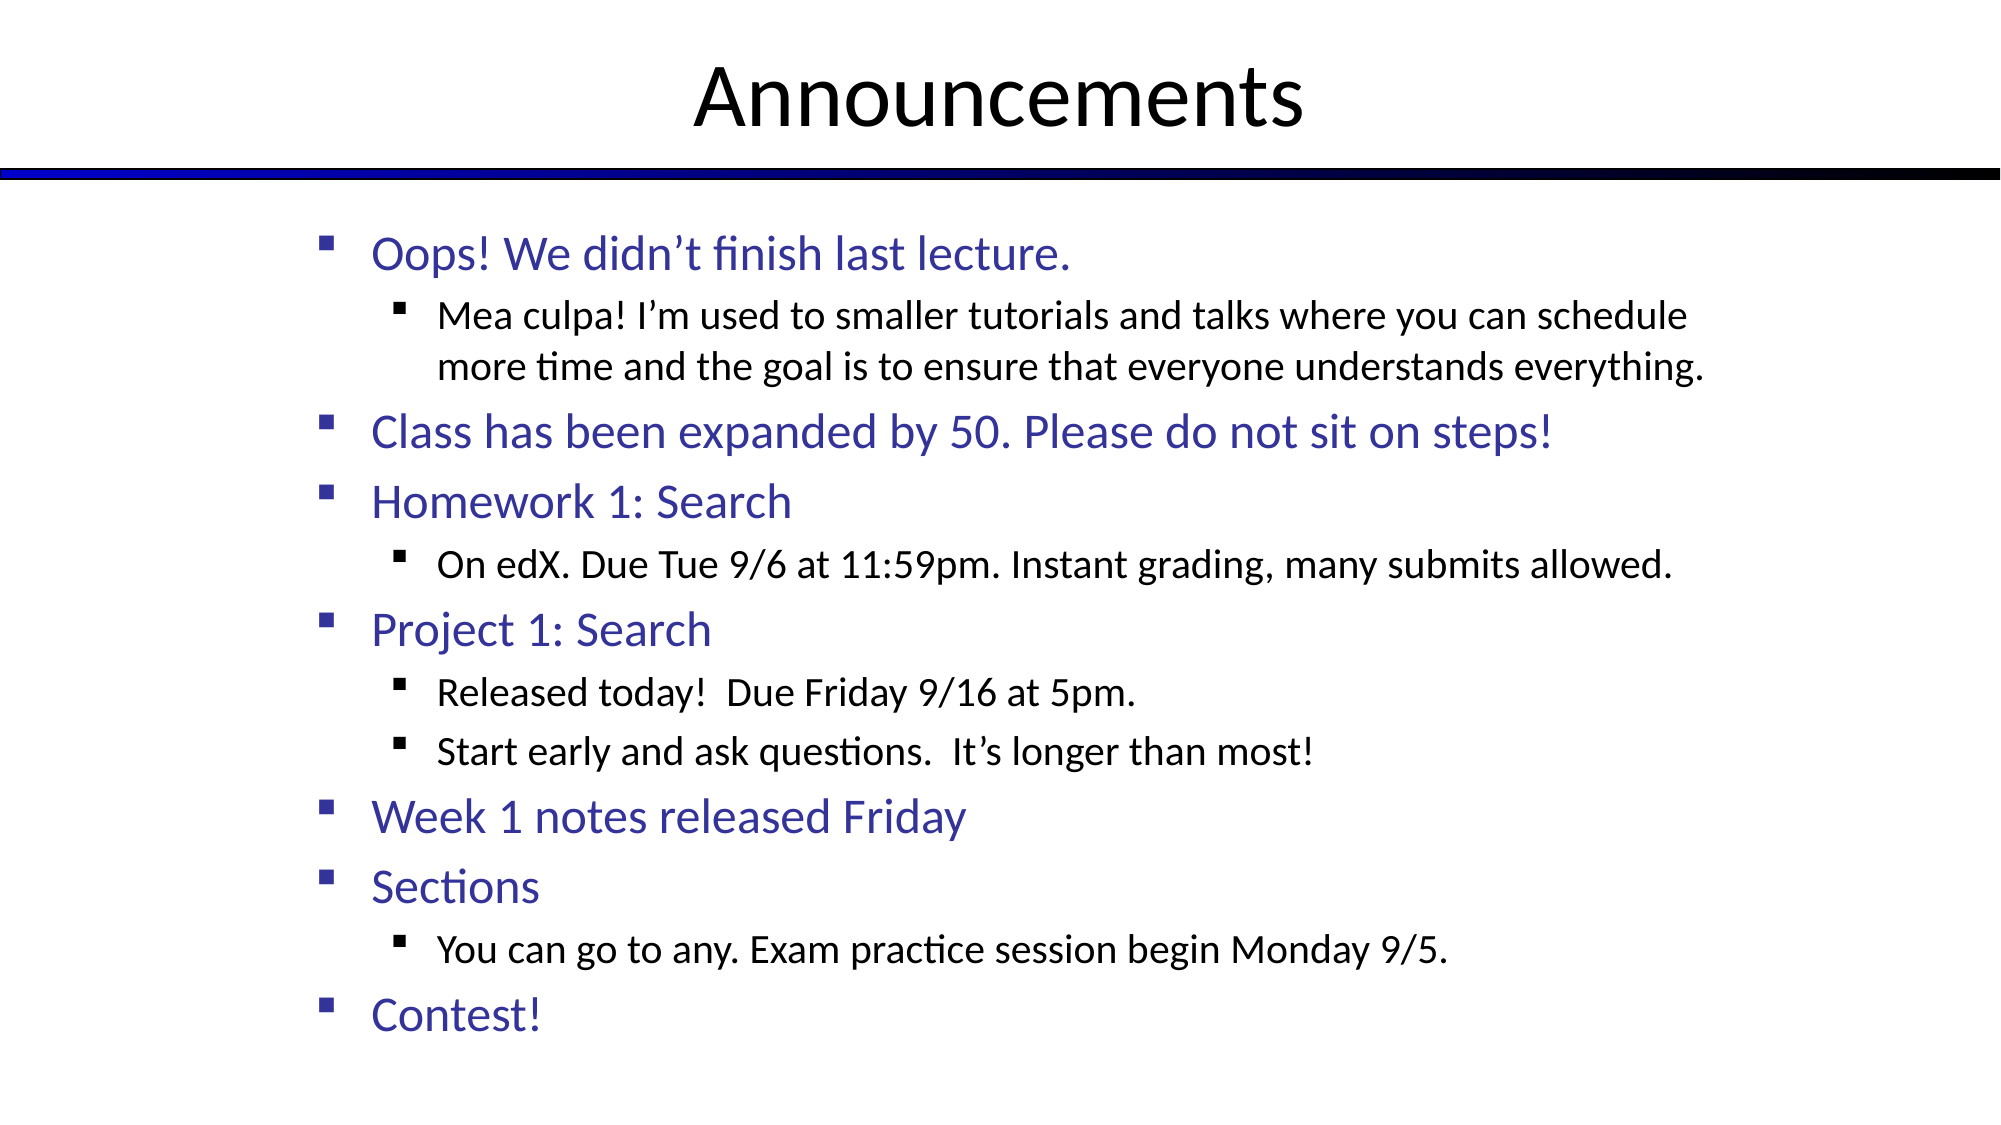

# Announcements
Oops! We didn’t finish last lecture.
Mea culpa! I’m used to smaller tutorials and talks where you can schedule more time and the goal is to ensure that everyone understands everything.
Class has been expanded by 50. Please do not sit on steps!
Homework 1: Search
On edX. Due Tue 9/6 at 11:59pm. Instant grading, many submits allowed.
Project 1: Search
Released today!  Due Friday 9/16 at 5pm.
Start early and ask questions.  It’s longer than most!
Week 1 notes released Friday
Sections
You can go to any. Exam practice session begin Monday 9/5.
Contest!